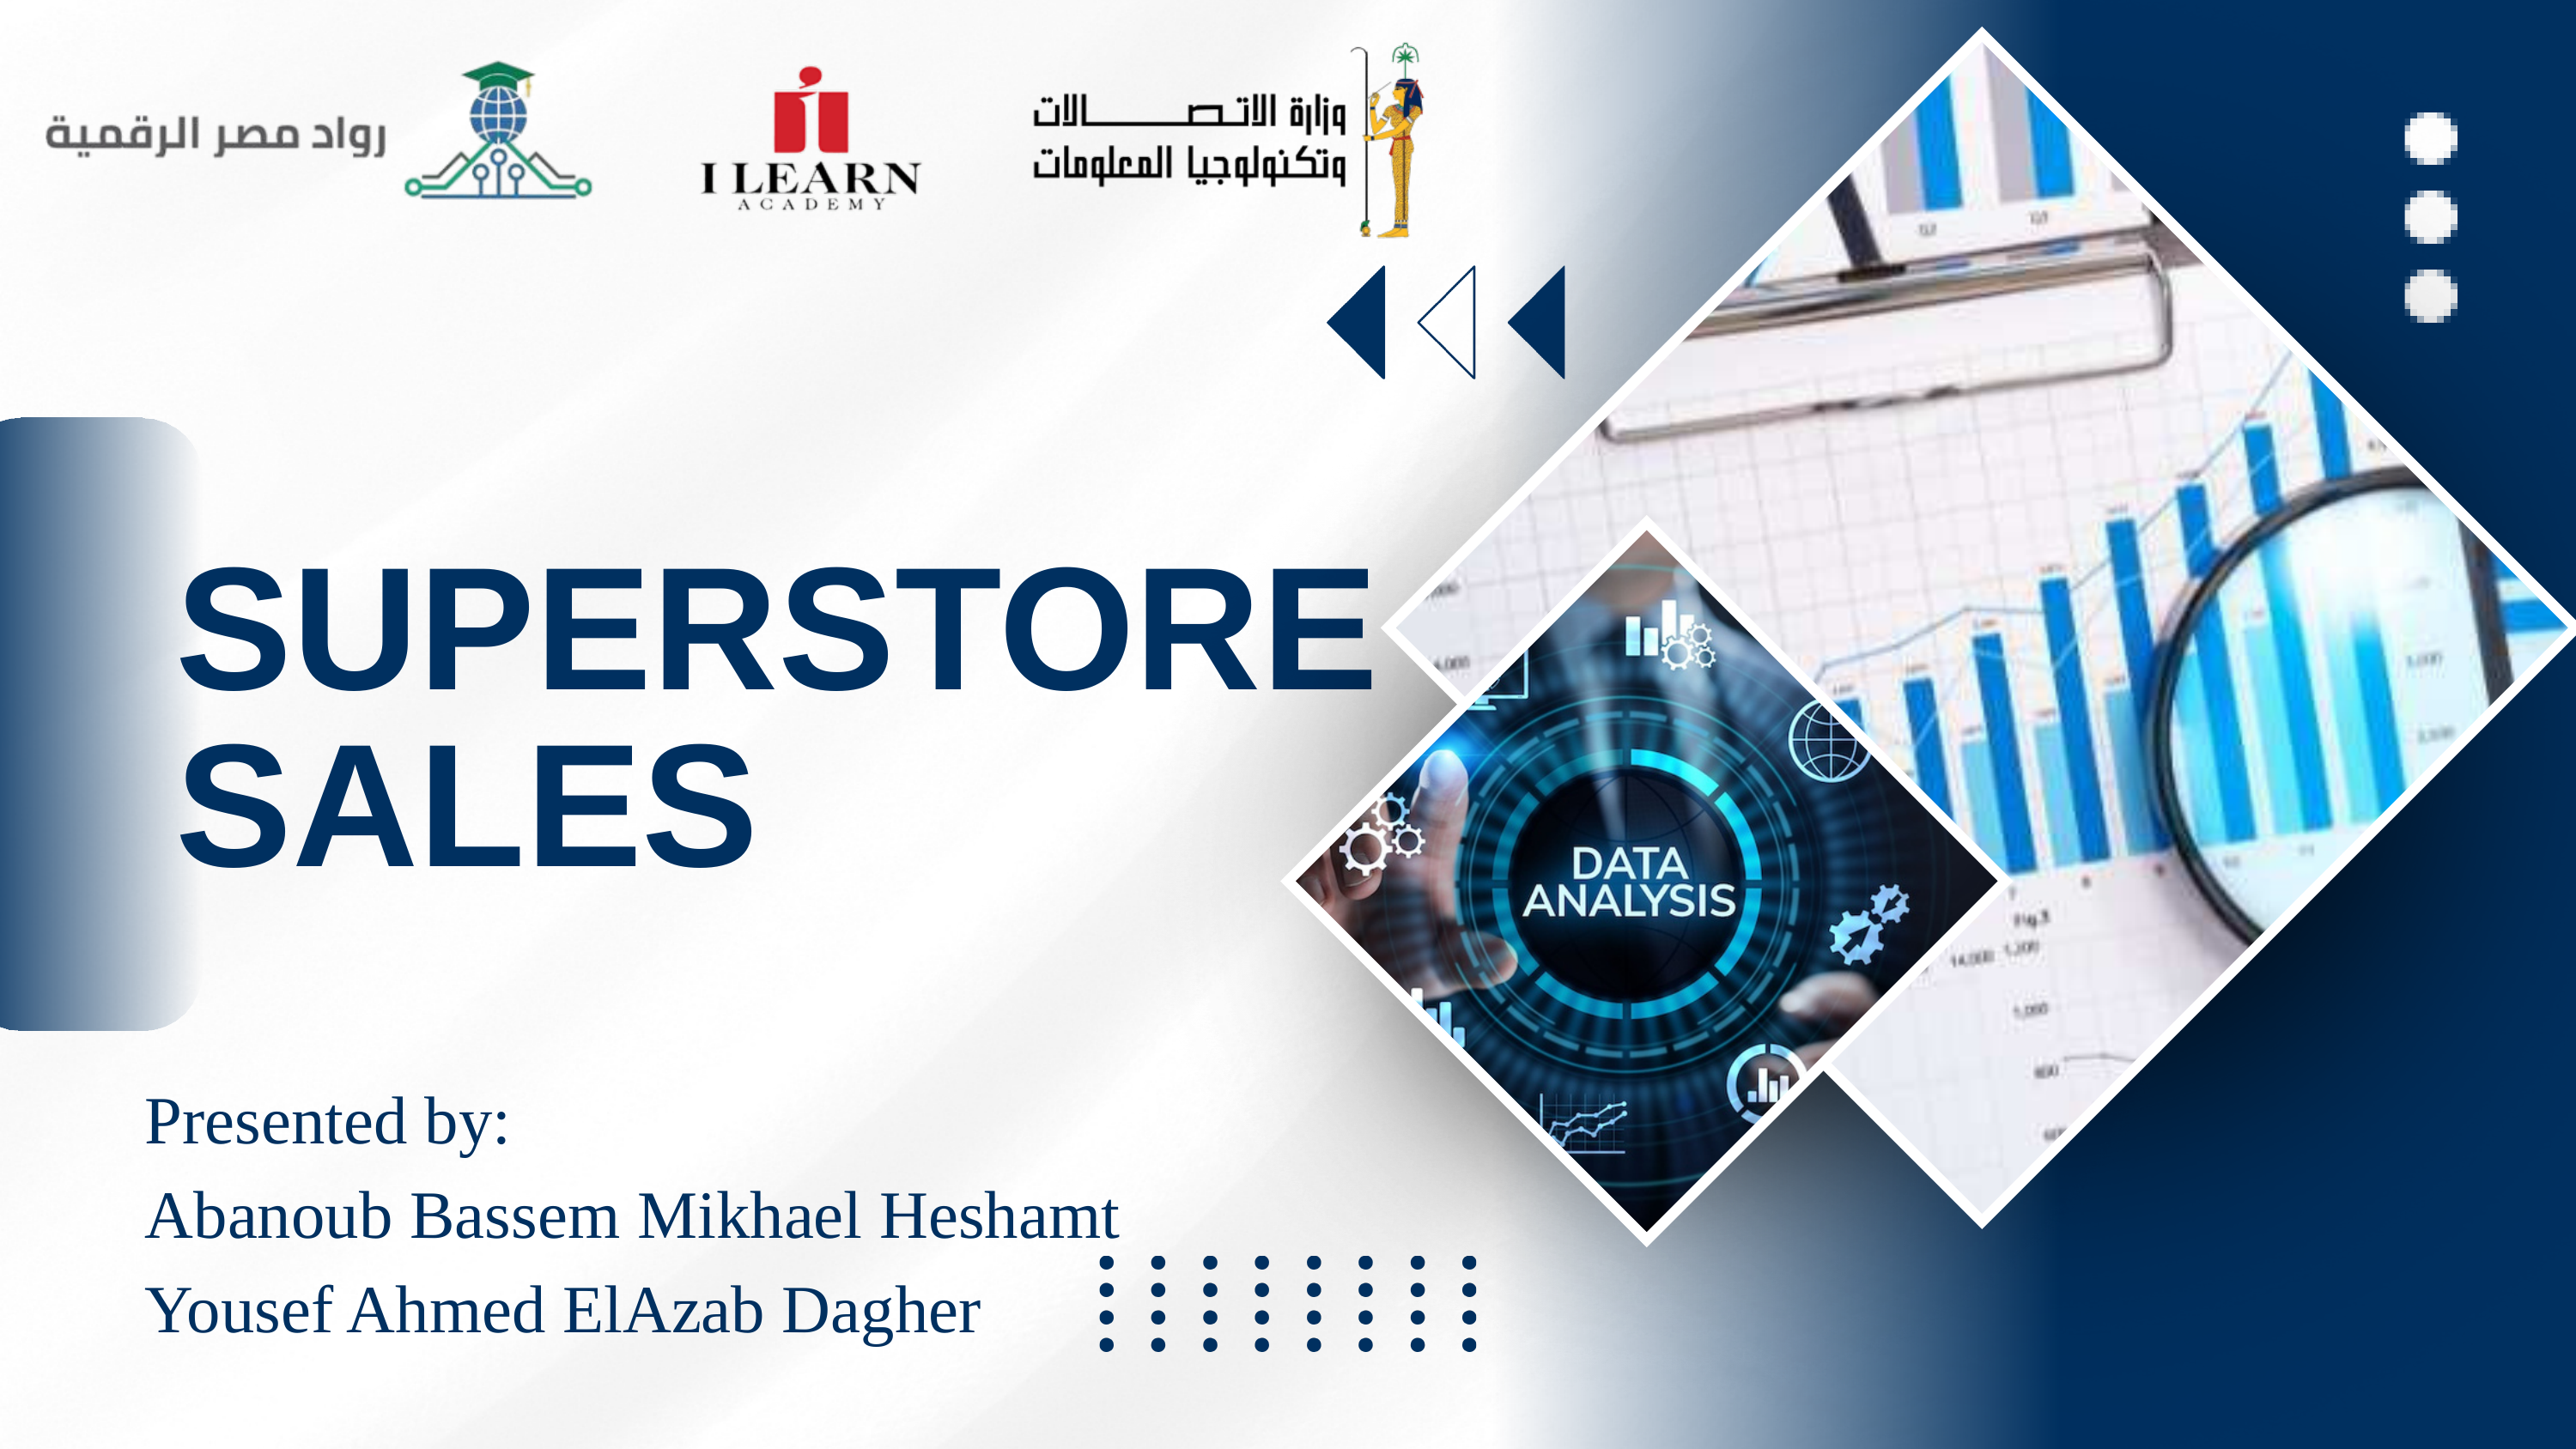

SUPERSTORE SALES
Presented by:
Abanoub Bassem Mikhael Heshamt
Yousef Ahmed ElAzab Dagher